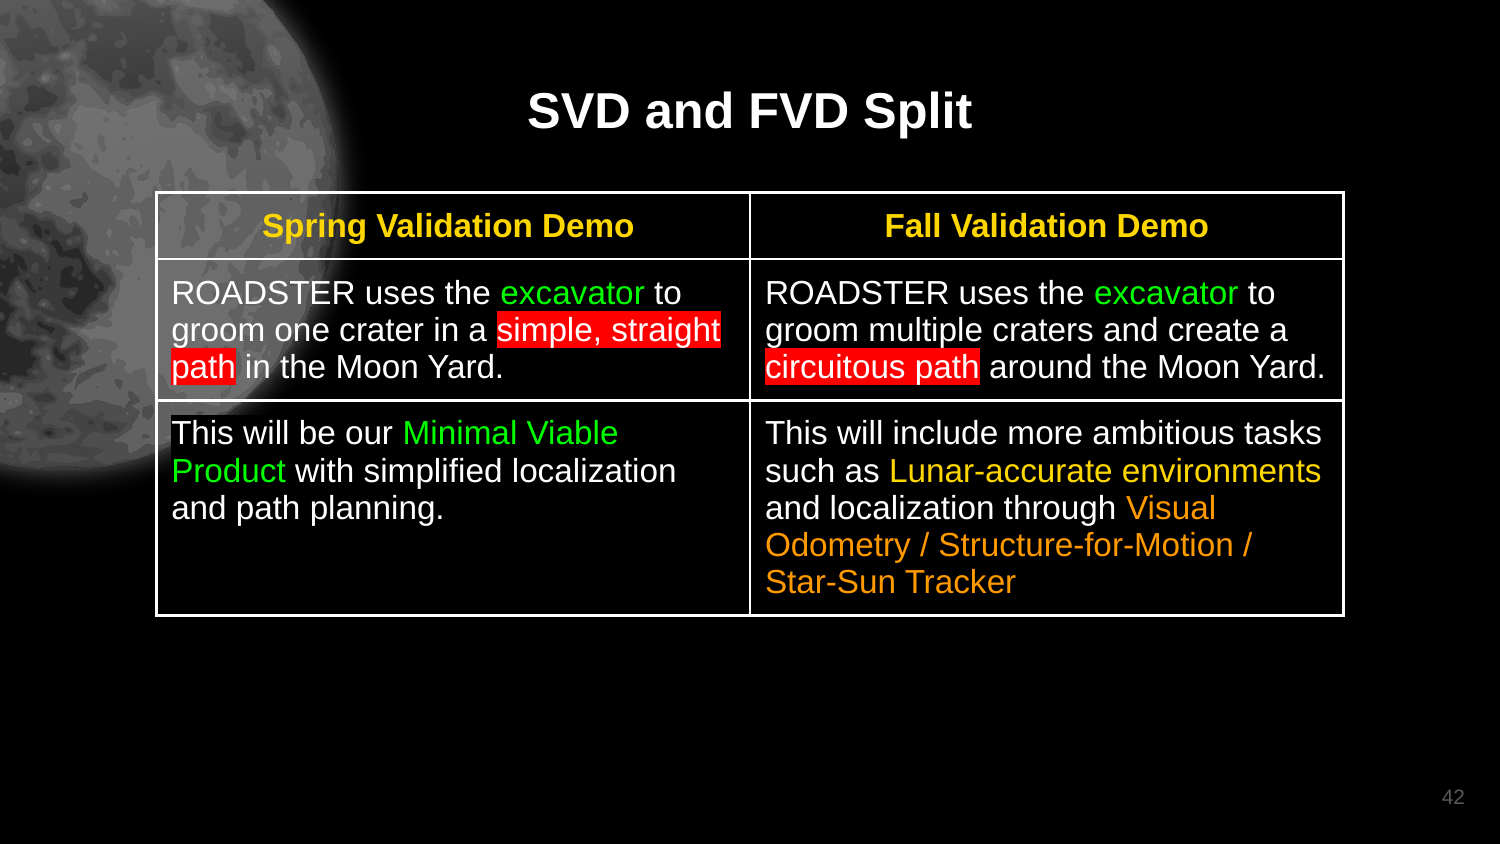

# SVD and FVD Split
| Spring Validation Demo | Fall Validation Demo |
| --- | --- |
| ROADSTER uses the excavator to groom one crater in a simple, straight path in the Moon Yard. | ROADSTER uses the excavator to groom multiple craters and create a circuitous path around the Moon Yard. |
| This will be our Minimal Viable Product with simplified localization and path planning. | This will include more ambitious tasks such as Lunar-accurate environments and localization through Visual Odometry / Structure-for-Motion / Star-Sun Tracker |
42